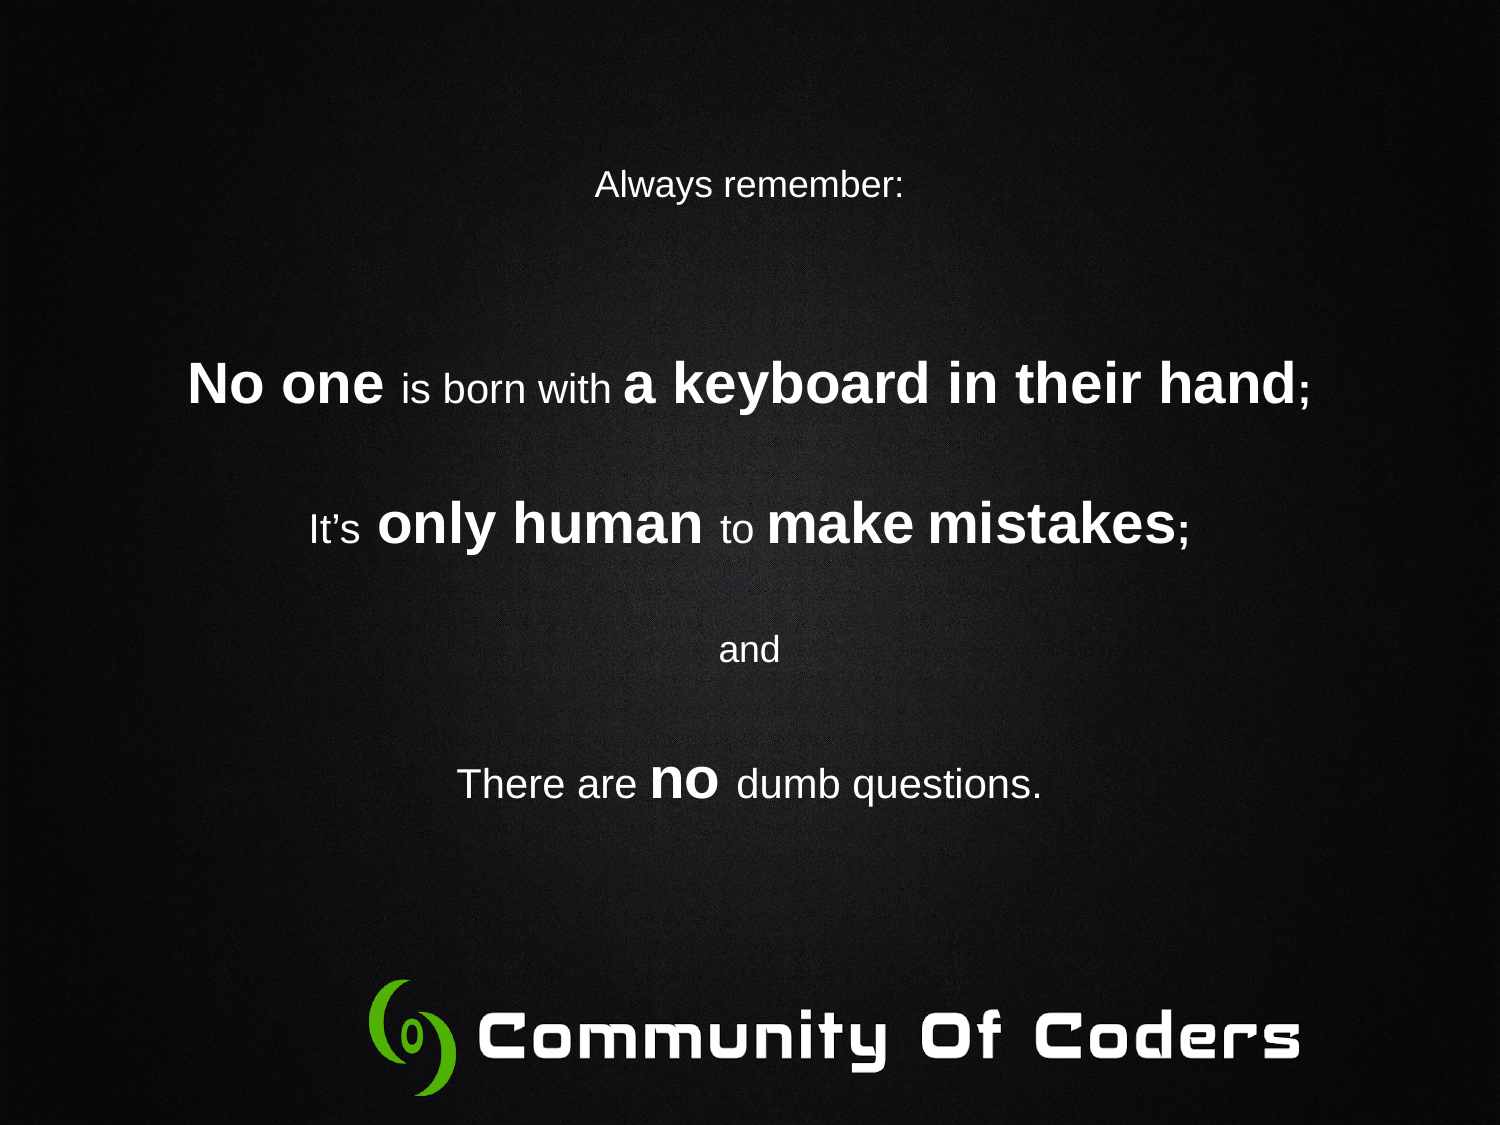

Always remember:

No one is born with a keyboard in their hand;
It’s only human to make mistakes;
and
There are no dumb questions.